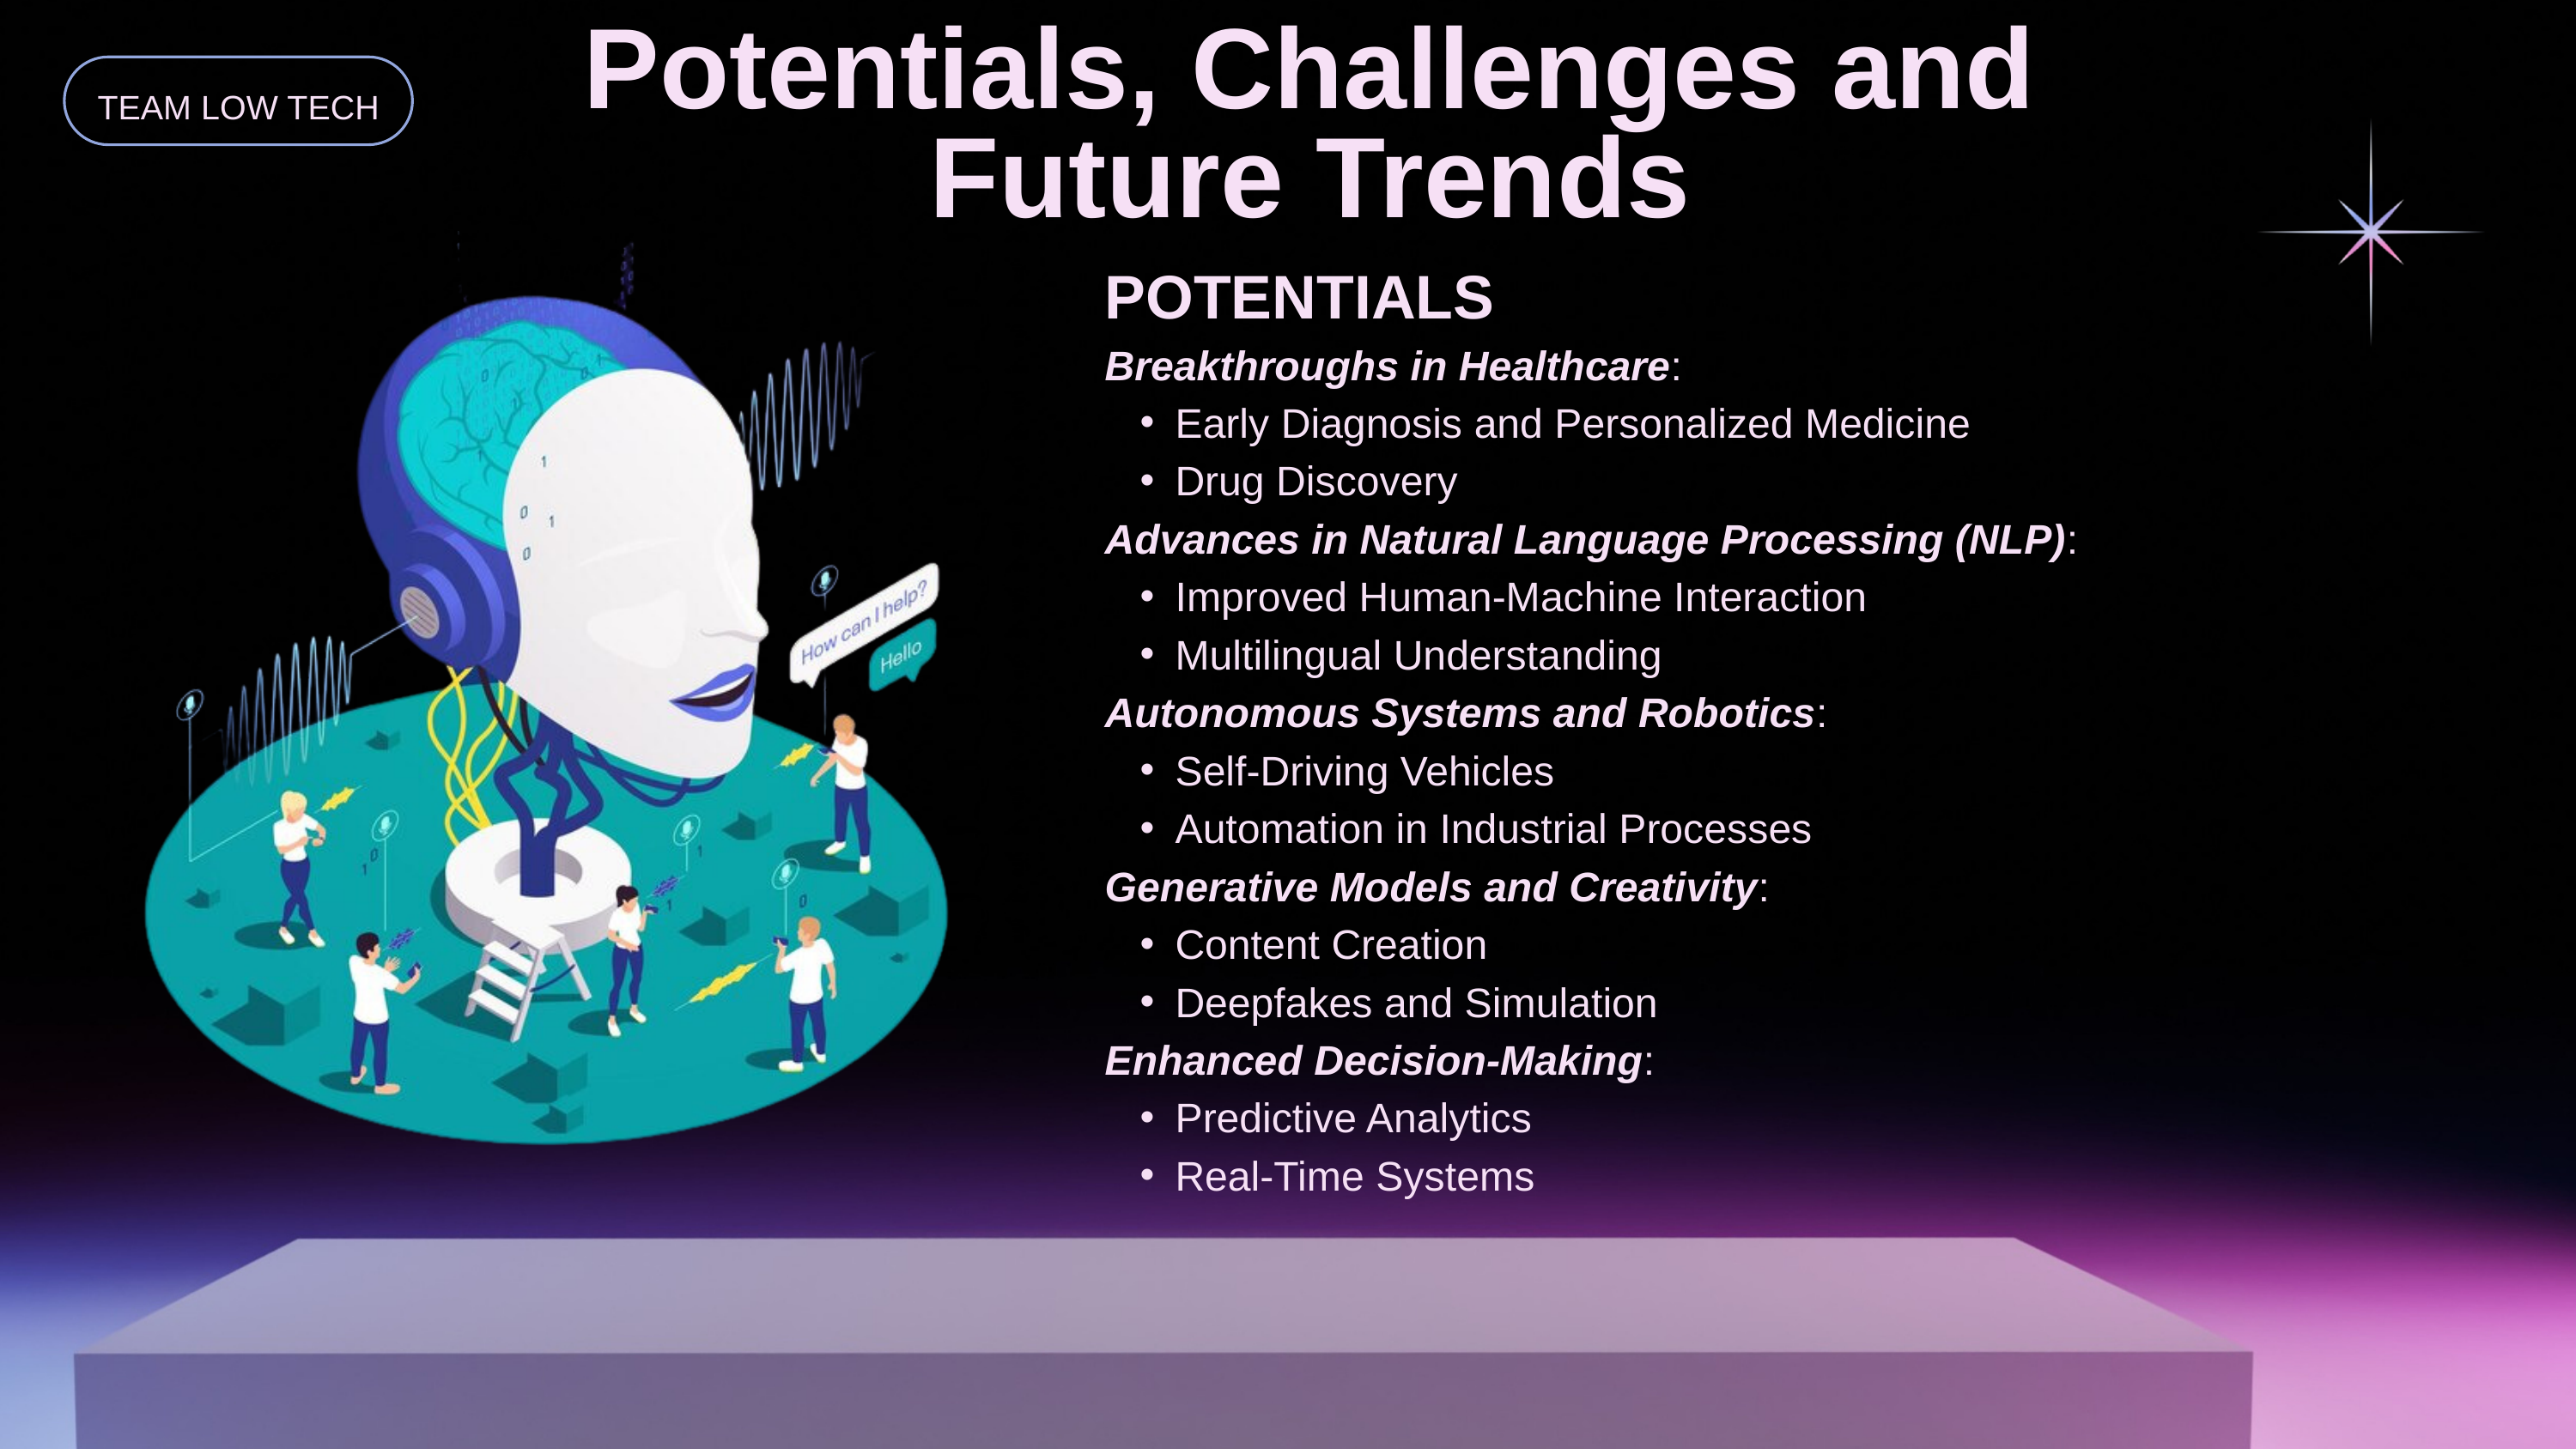

Potentials, Challenges and Future Trends

TEAM LOW TECH

POTENTIALS
Breakthroughs in Healthcare:
Early Diagnosis and Personalized Medicine
Drug Discovery
Advances in Natural Language Processing (NLP):
Improved Human-Machine Interaction
Multilingual Understanding
Autonomous Systems and Robotics:
Self-Driving Vehicles
Automation in Industrial Processes
Generative Models and Creativity:
Content Creation
Deepfakes and Simulation
Enhanced Decision-Making:
Predictive Analytics
Real-Time Systems